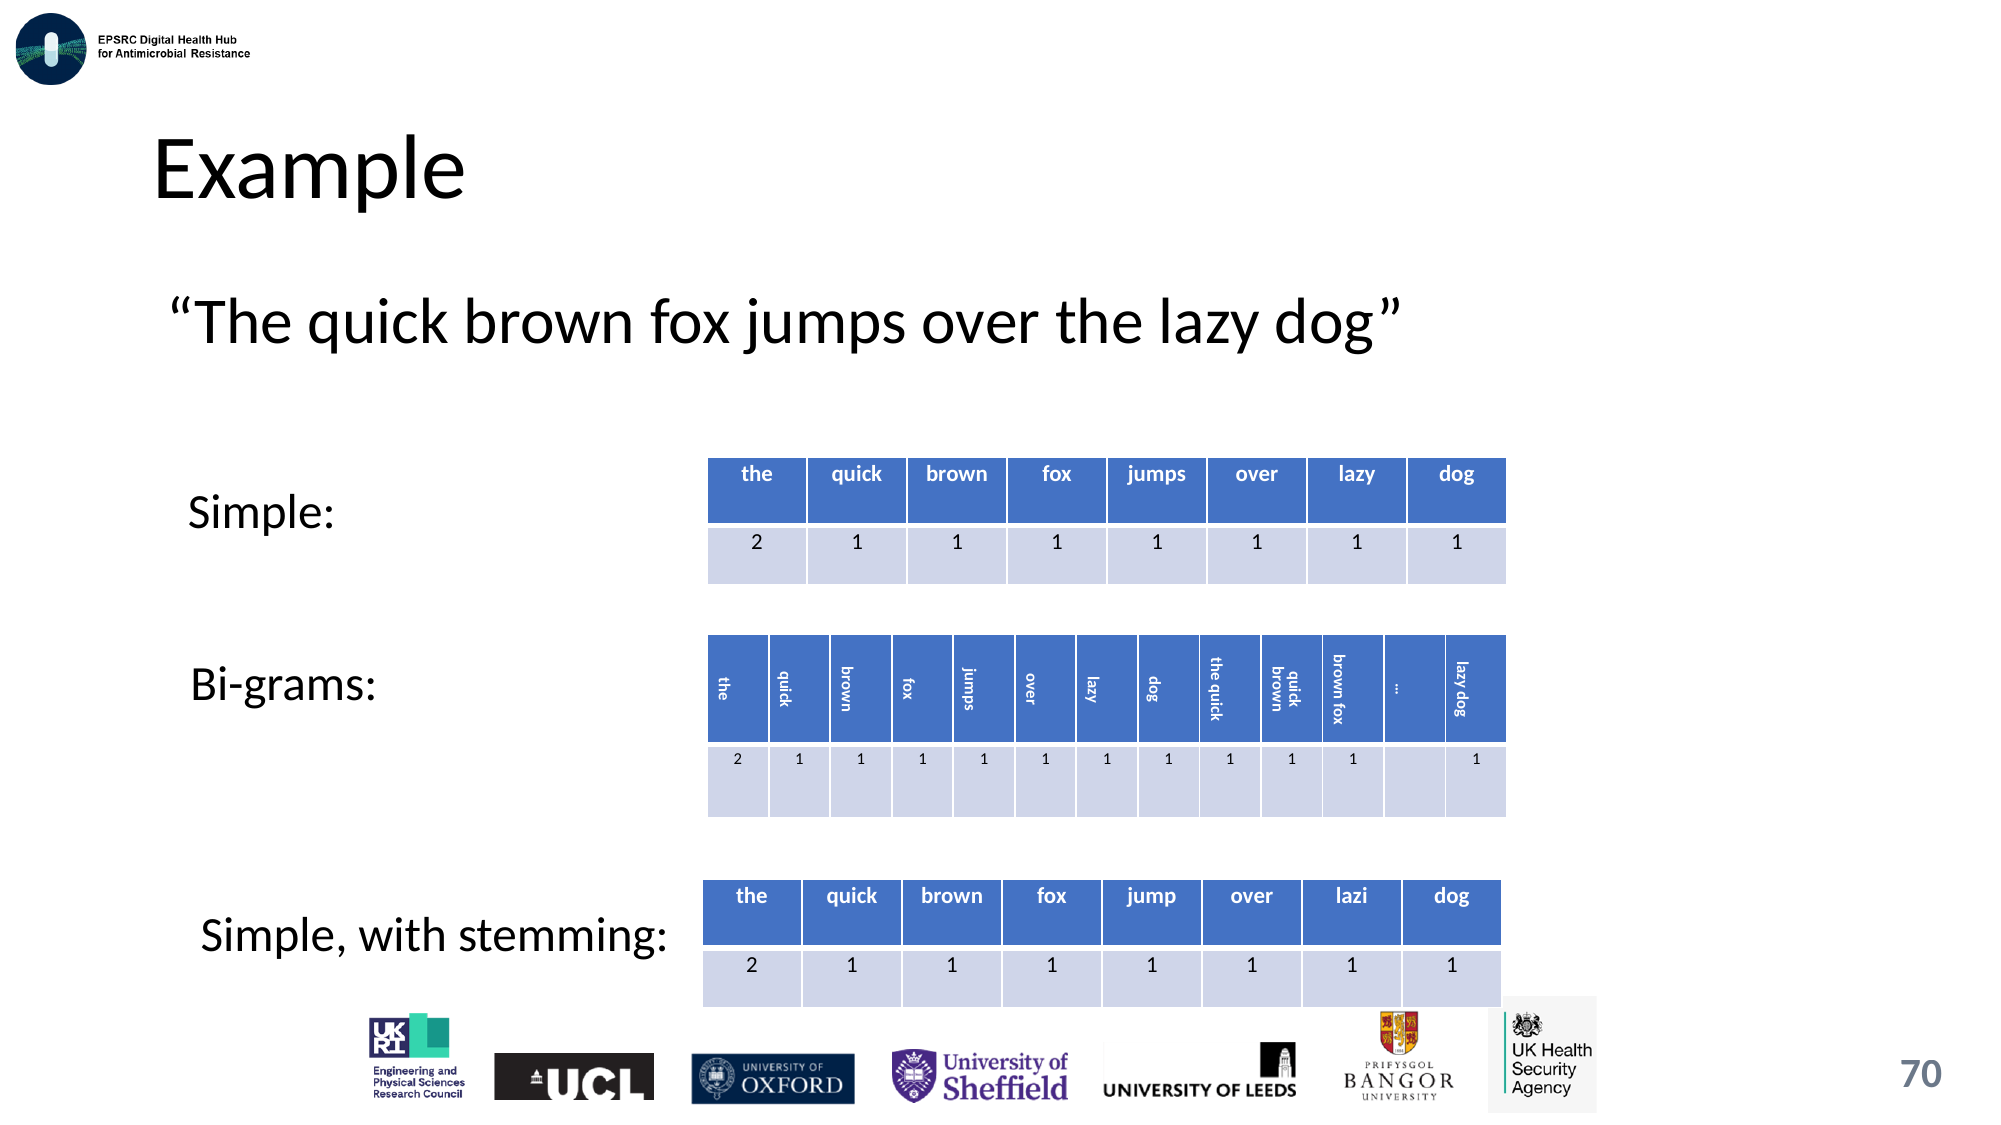

# Example
“The quick brown fox jumps over the lazy dog”
| the | quick | brown | fox | jumps | over | lazy | dog |
| --- | --- | --- | --- | --- | --- | --- | --- |
| 2 | 1 | 1 | 1 | 1 | 1 | 1 | 1 |
Simple:
| the | quick | brown | fox | jumps | over | lazy | dog | the quick | quick brown | brown fox | … | lazy dog |
| --- | --- | --- | --- | --- | --- | --- | --- | --- | --- | --- | --- | --- |
| 2 | 1 | 1 | 1 | 1 | 1 | 1 | 1 | 1 | 1 | 1 |  | 1 |
Bi-grams:
| the | quick | brown | fox | jump | over | lazi | dog |
| --- | --- | --- | --- | --- | --- | --- | --- |
| 2 | 1 | 1 | 1 | 1 | 1 | 1 | 1 |
Simple, with stemming:
70